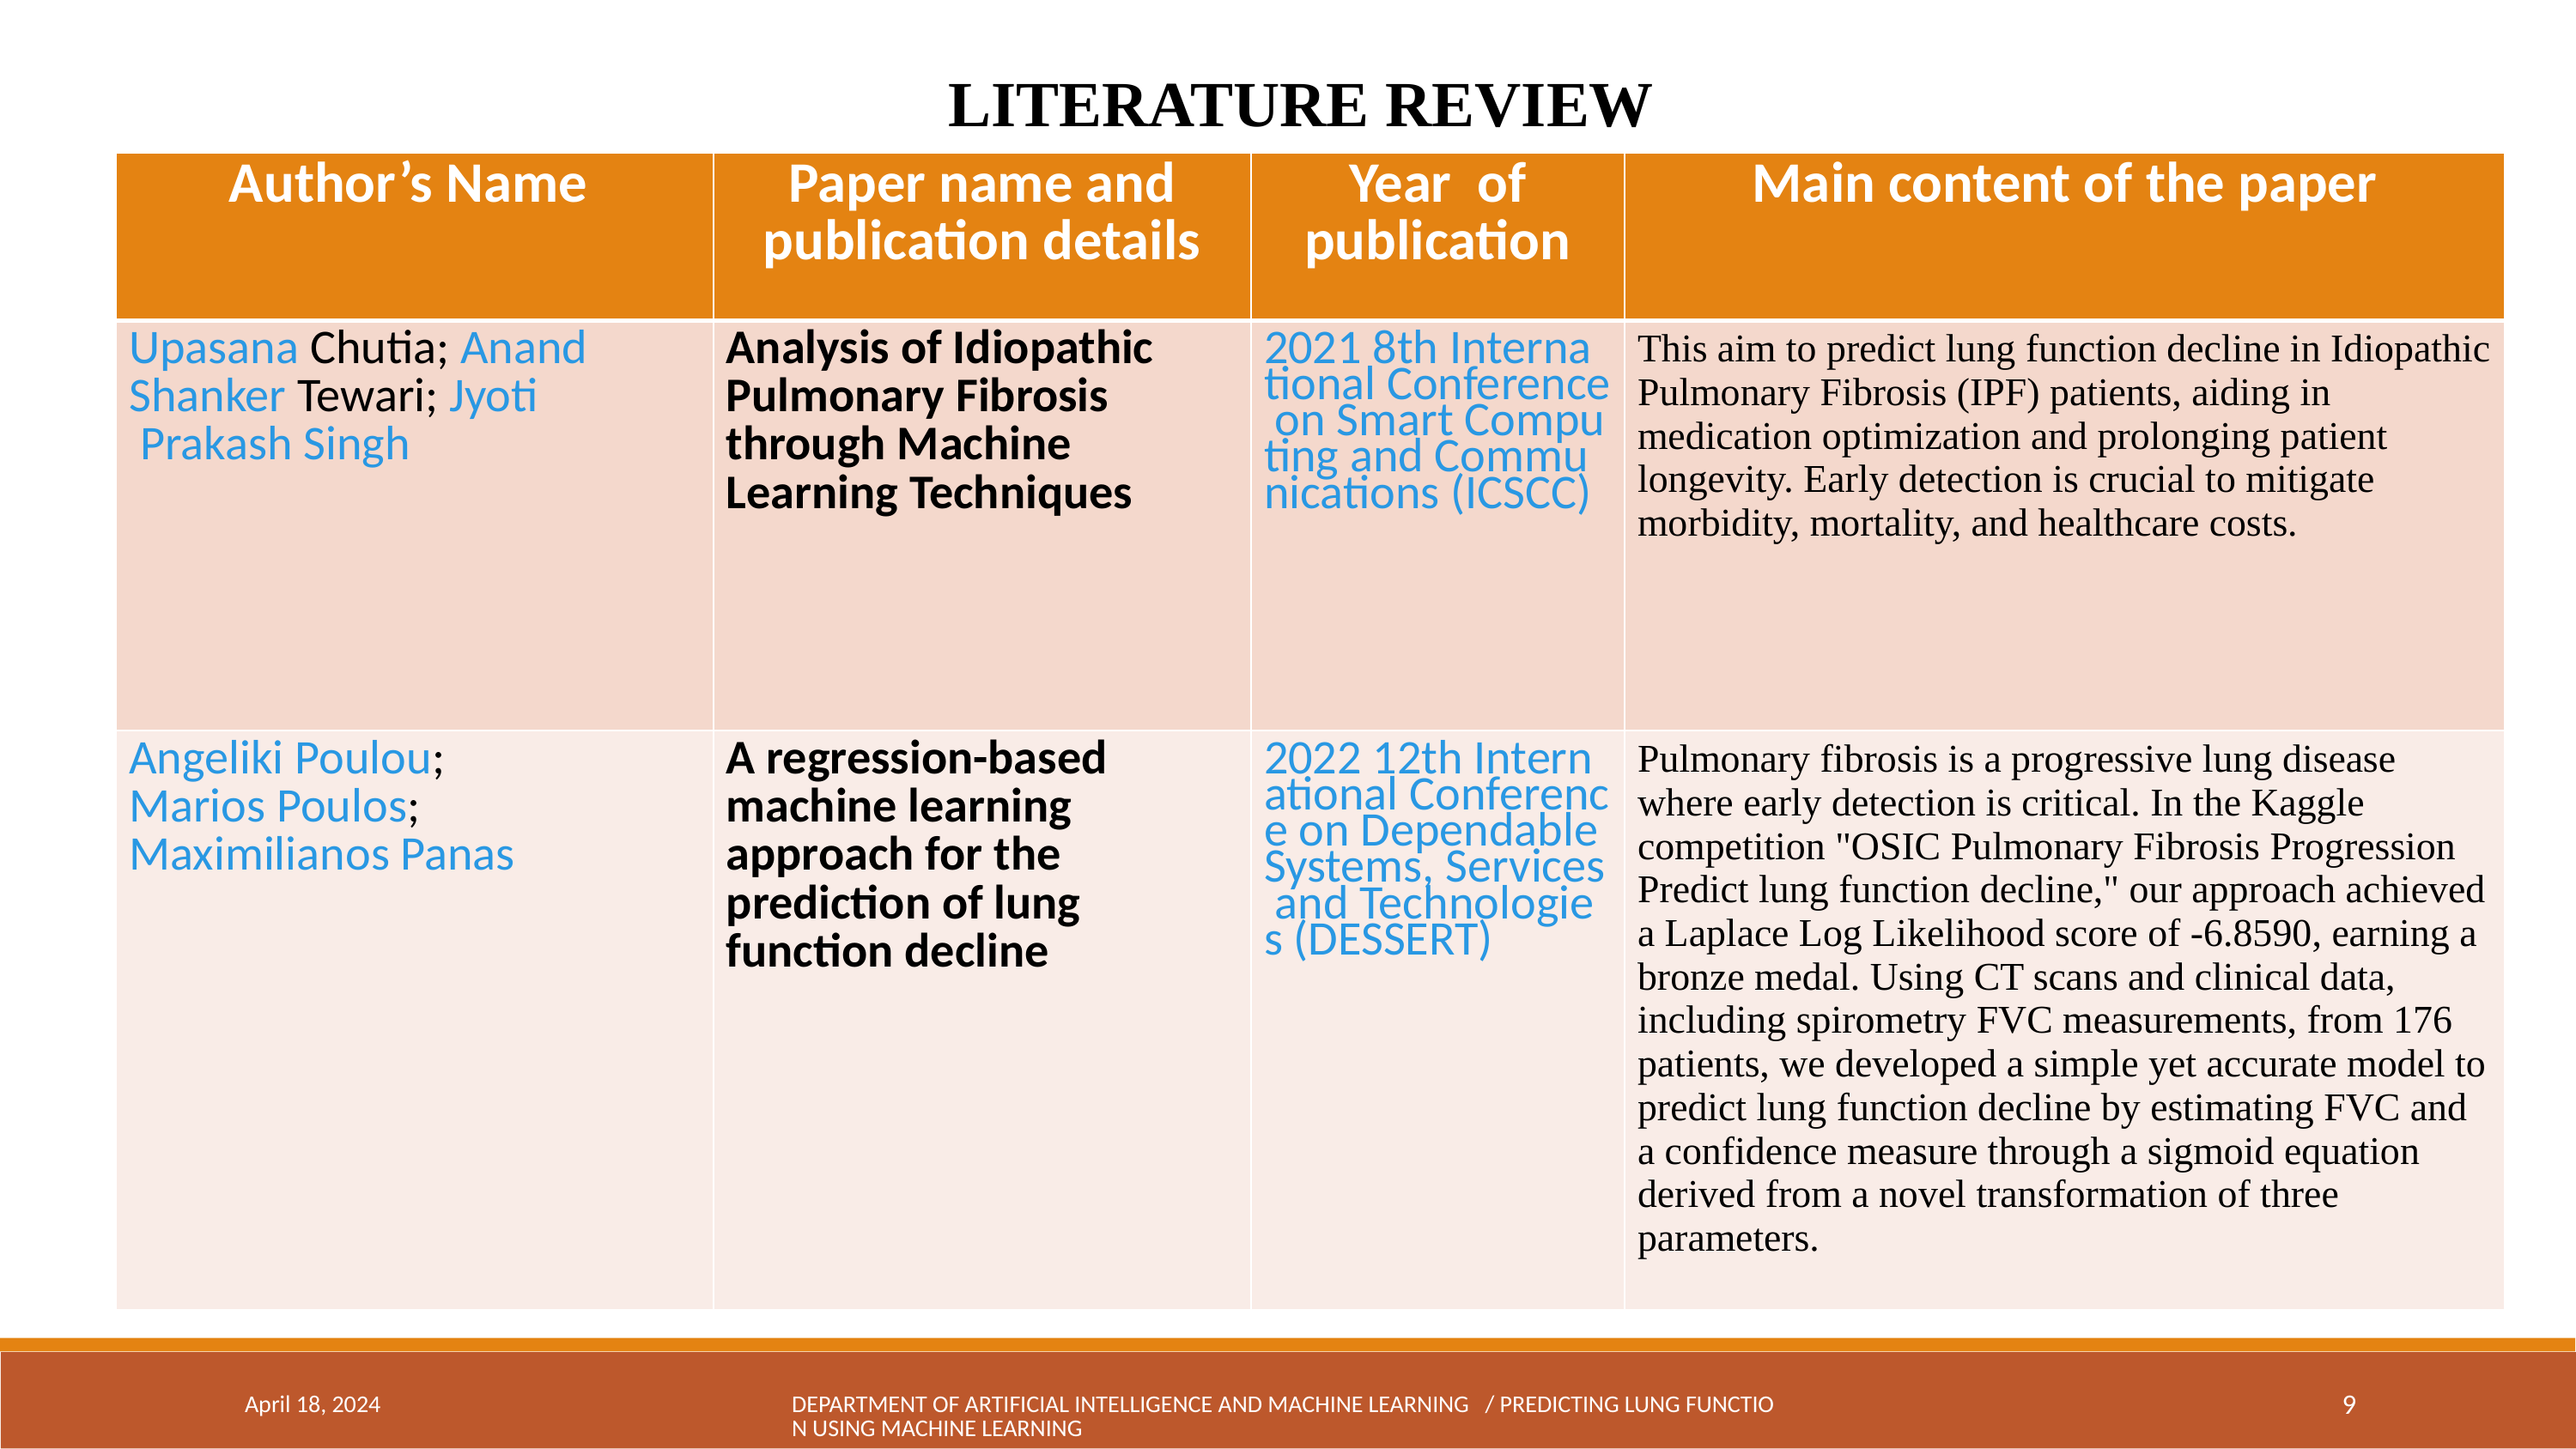

LITERATURE REVIEW
| Author’s Name | Paper name and publication details | Year of publication | Main content of the paper |
| --- | --- | --- | --- |
| Upasana Chutia; Anand Shanker Tewari; Jyoti Prakash Singh | Analysis of Idiopathic Pulmonary Fibrosis through Machine Learning Techniques | 2021 8th International Conference on Smart Computing and Communications (ICSCC) | This aim to predict lung function decline in Idiopathic Pulmonary Fibrosis (IPF) patients, aiding in medication optimization and prolonging patient longevity. Early detection is crucial to mitigate morbidity, mortality, and healthcare costs. |
| Angeliki Poulou; Marios Poulos; Maximilianos Panas | A regression-based machine learning approach for the prediction of lung function decline | 2022 12th International Conference on Dependable Systems, Services and Technologies (DESSERT) | Pulmonary fibrosis is a progressive lung disease where early detection is critical. In the Kaggle competition "OSIC Pulmonary Fibrosis Progression Predict lung function decline," our approach achieved a Laplace Log Likelihood score of -6.8590, earning a bronze medal. Using CT scans and clinical data, including spirometry FVC measurements, from 176 patients, we developed a simple yet accurate model to predict lung function decline by estimating FVC and a confidence measure through a sigmoid equation derived from a novel transformation of three parameters. |
April 18, 2024
DEPARTMENT OF ARTIFICIAL INTELLIGENCE AND MACHINE LEARNING   / Predicting lung function using machine learning
9